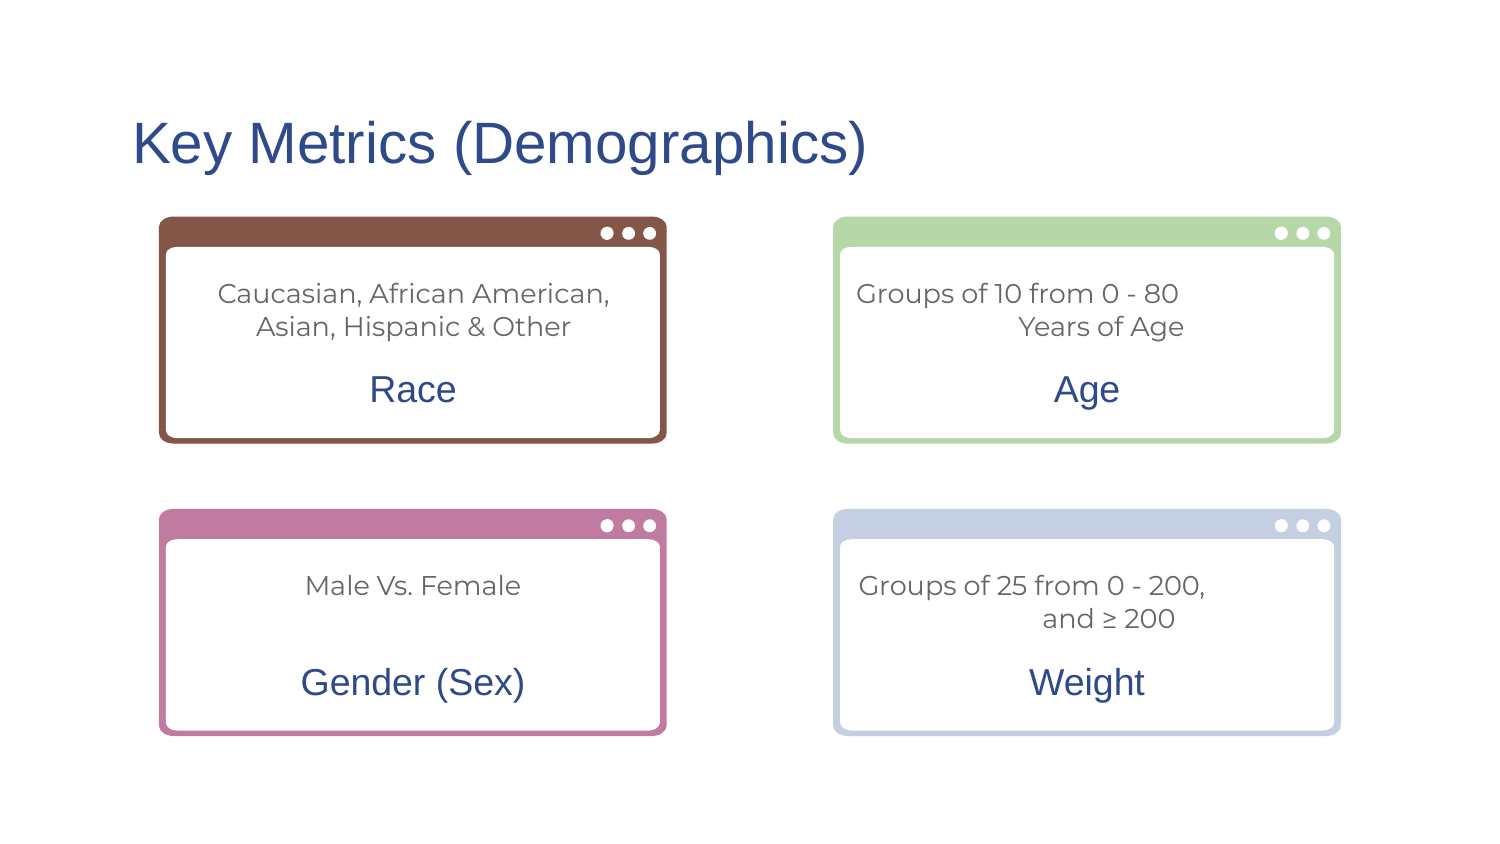

# Key Metrics (Demographics)

Caucasian, African American, Asian, Hispanic & Other
Groups of 10 from 0 - 80                         Years of Age
Race
Age

Male Vs. Female
Groups of 25 from 0 - 200,                       and ≥ 200
Gender (Sex)
Weight